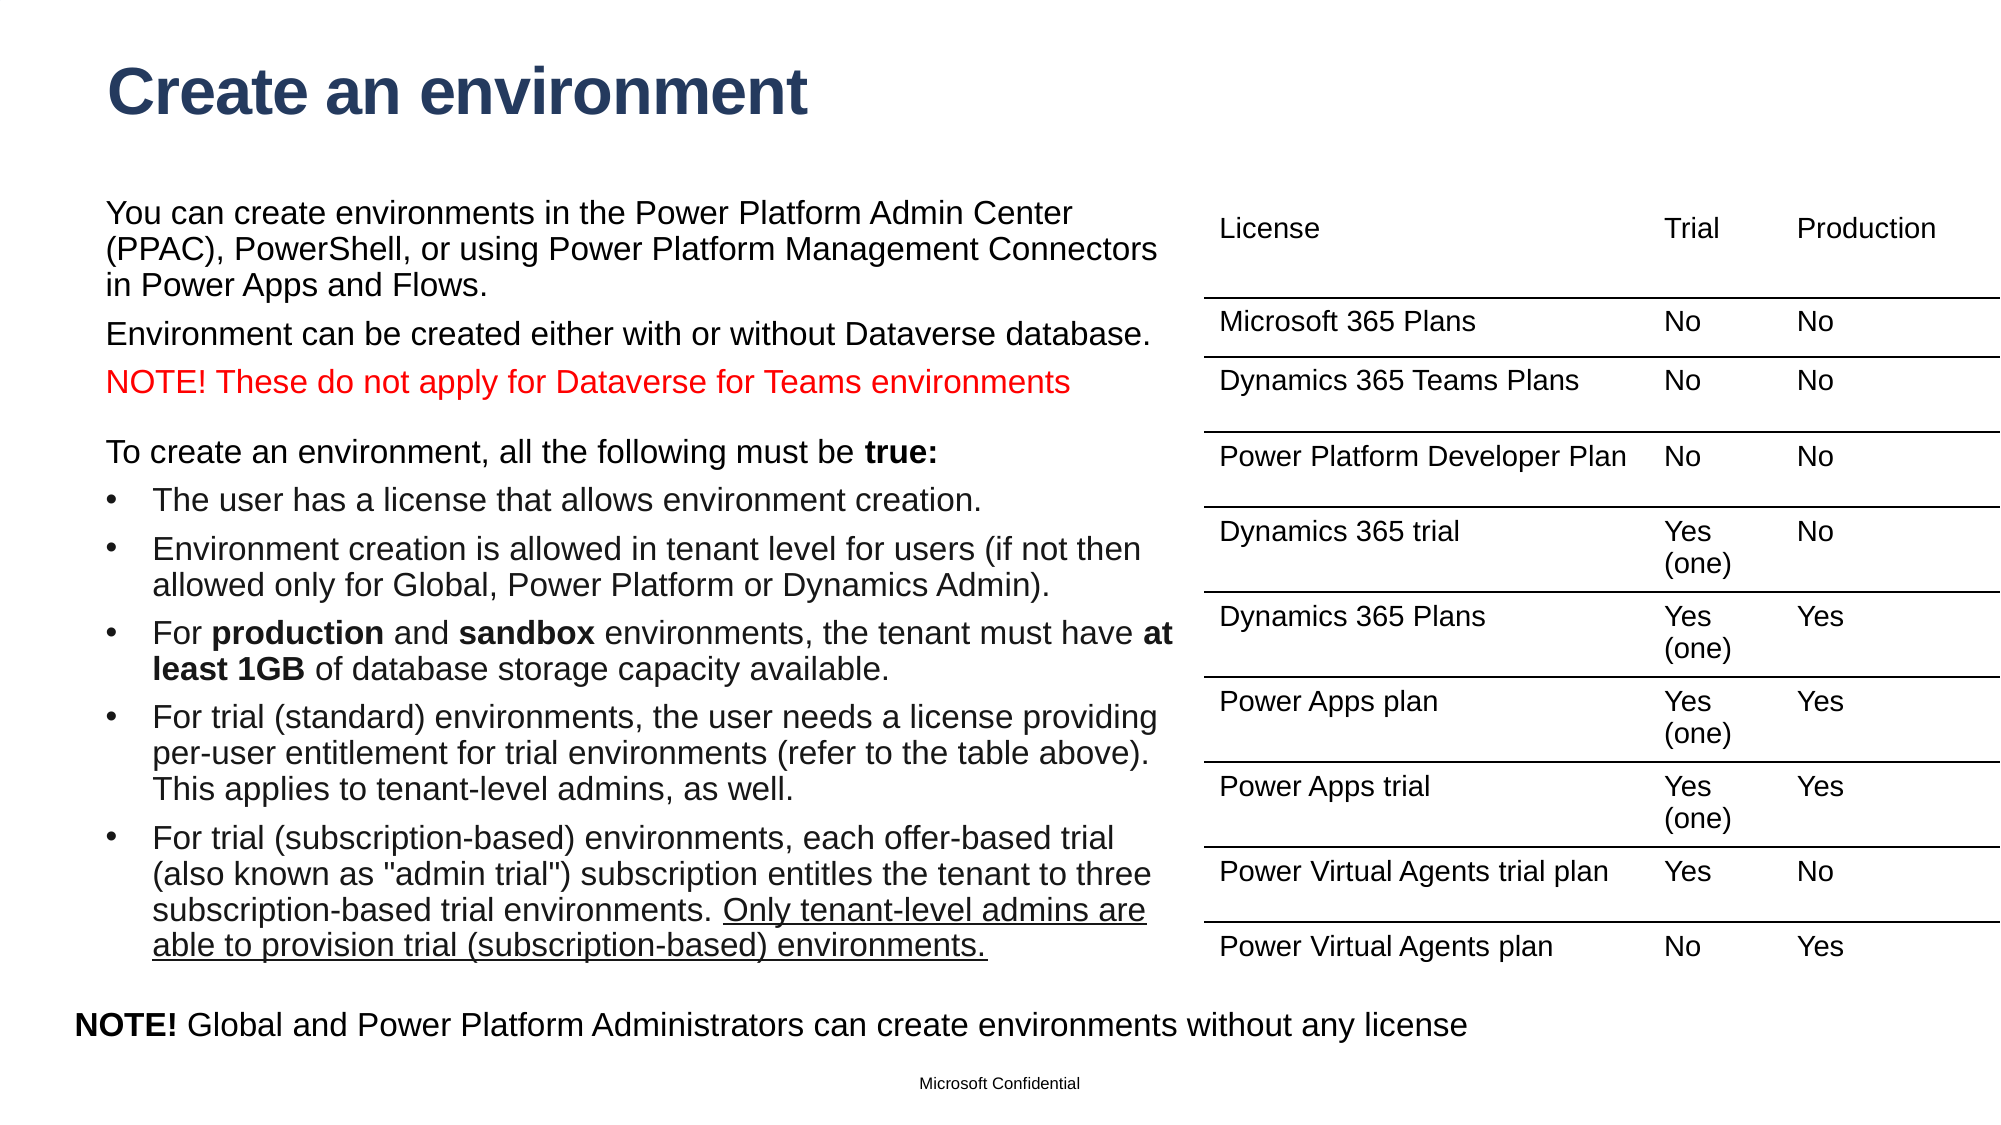

# Create an environment
You can create environments in the Power Platform Admin Center (PPAC), PowerShell, or using Power Platform Management Connectors in Power Apps and Flows.
Environment can be created either with or without Dataverse database.
NOTE! These do not apply for Dataverse for Teams environments

To create an environment, all the following must be true:
The user has a license that allows environment creation.
Environment creation is allowed in tenant level for users (if not then allowed only for Global, Power Platform or Dynamics Admin).
For production and sandbox environments, the tenant must have at least 1GB of database storage capacity available.
For trial (standard) environments, the user needs a license providing per-user entitlement for trial environments (refer to the table above). This applies to tenant-level admins, as well.
For trial (subscription-based) environments, each offer-based trial (also known as "admin trial") subscription entitles the tenant to three subscription-based trial environments. Only tenant-level admins are able to provision trial (subscription-based) environments.
| License | Trial | Production |
| --- | --- | --- |
| Microsoft 365 Plans | No | No |
| Dynamics 365 Teams Plans | No | No |
| Power Platform Developer Plan | No | No |
| Dynamics 365 trial | Yes (one) | No |
| Dynamics 365 Plans | Yes (one) | Yes |
| Power Apps plan | Yes (one) | Yes |
| Power Apps trial | Yes (one) | Yes |
| Power Virtual Agents trial plan | Yes | No |
| Power Virtual Agents plan | No | Yes |
NOTE! Global and Power Platform Administrators can create environments without any license
Microsoft Confidential